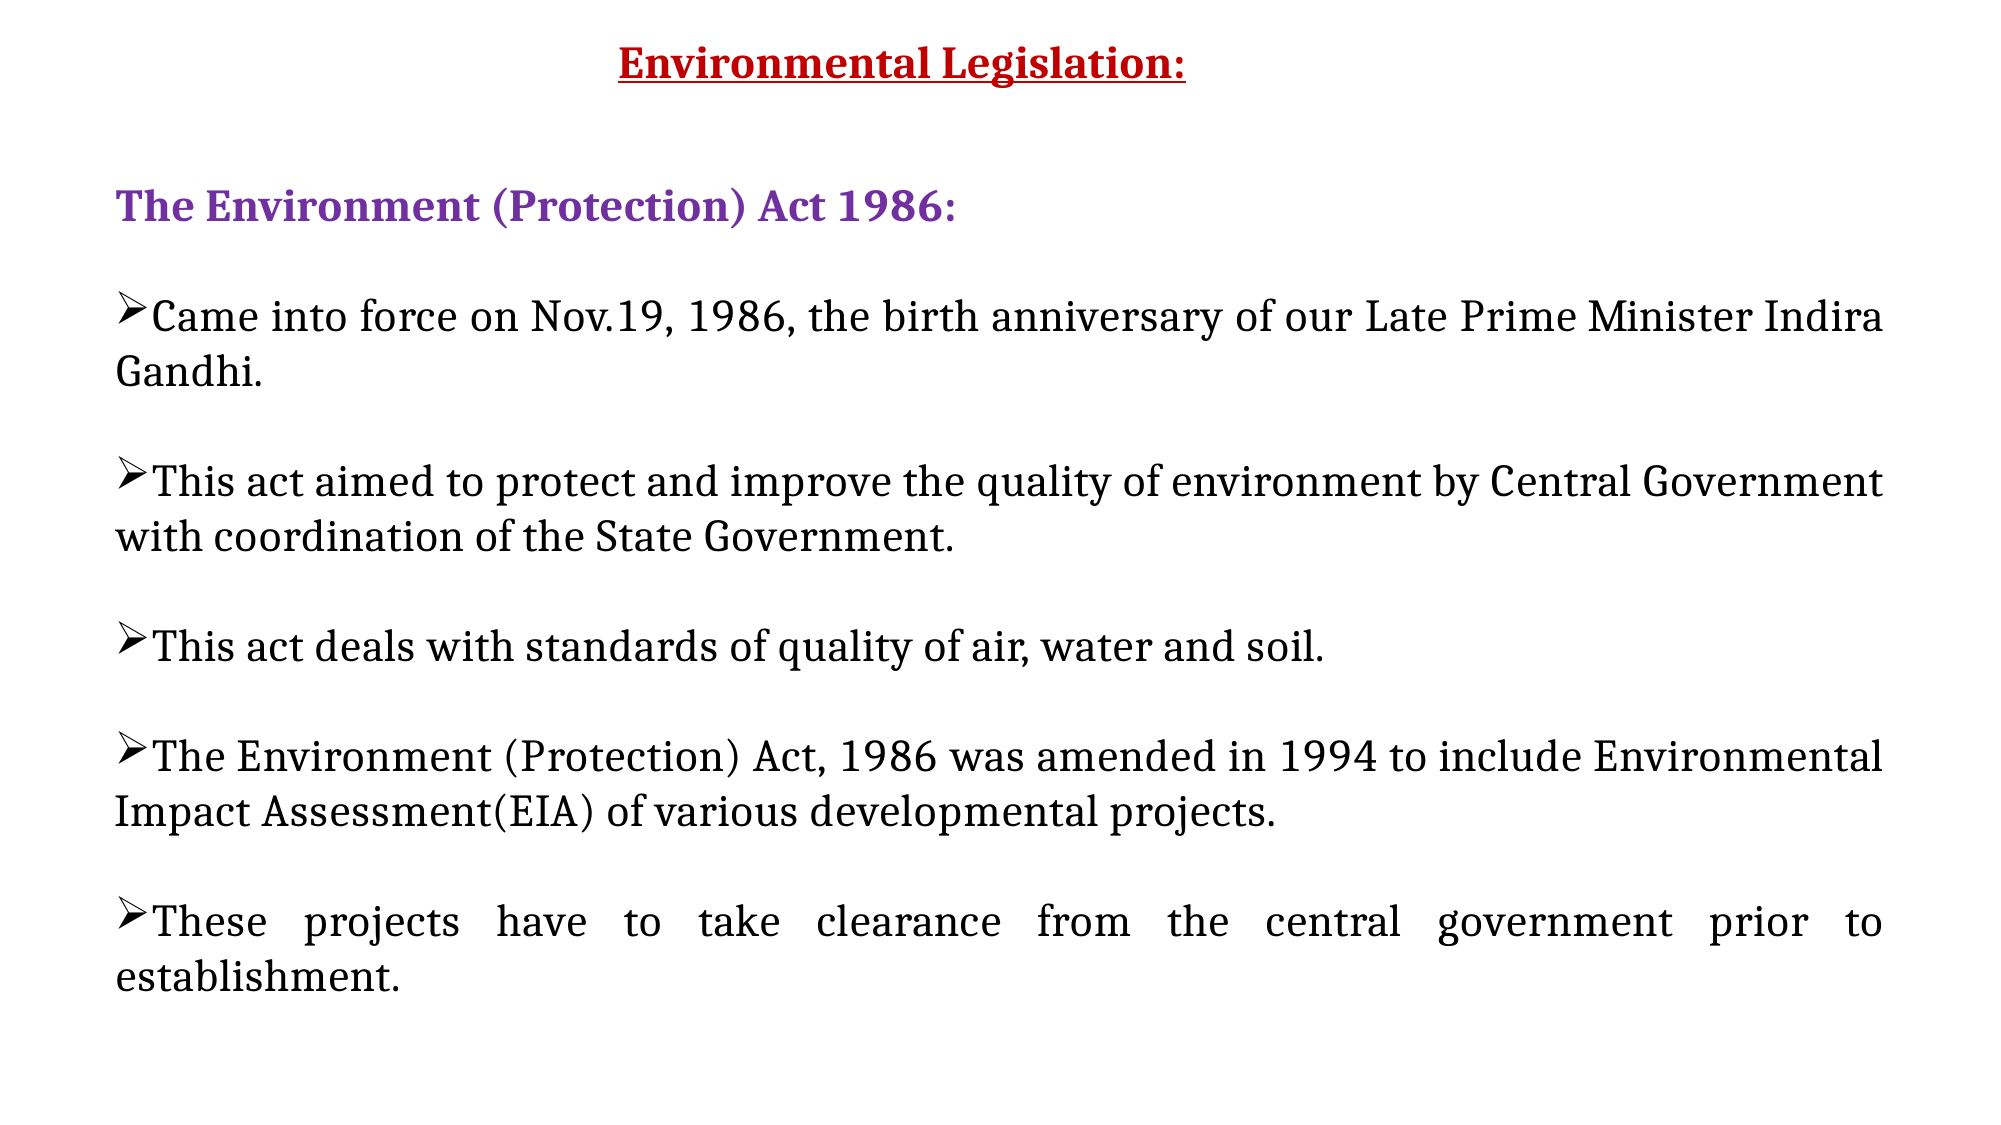

Environmental Legislation:
The Environment (Protection) Act 1986:

Came into force on Nov.19, 1986, the birth anniversary of our Late Prime Minister Indira Gandhi.

This act aimed to protect and improve the quality of environment by Central Government with coordination of the State Government.

This act deals with standards of quality of air, water and soil.

The Environment (Protection) Act, 1986 was amended in 1994 to include Environmental Impact Assessment(EIA) of various developmental projects.

These projects have to take clearance from the central government prior to establishment.